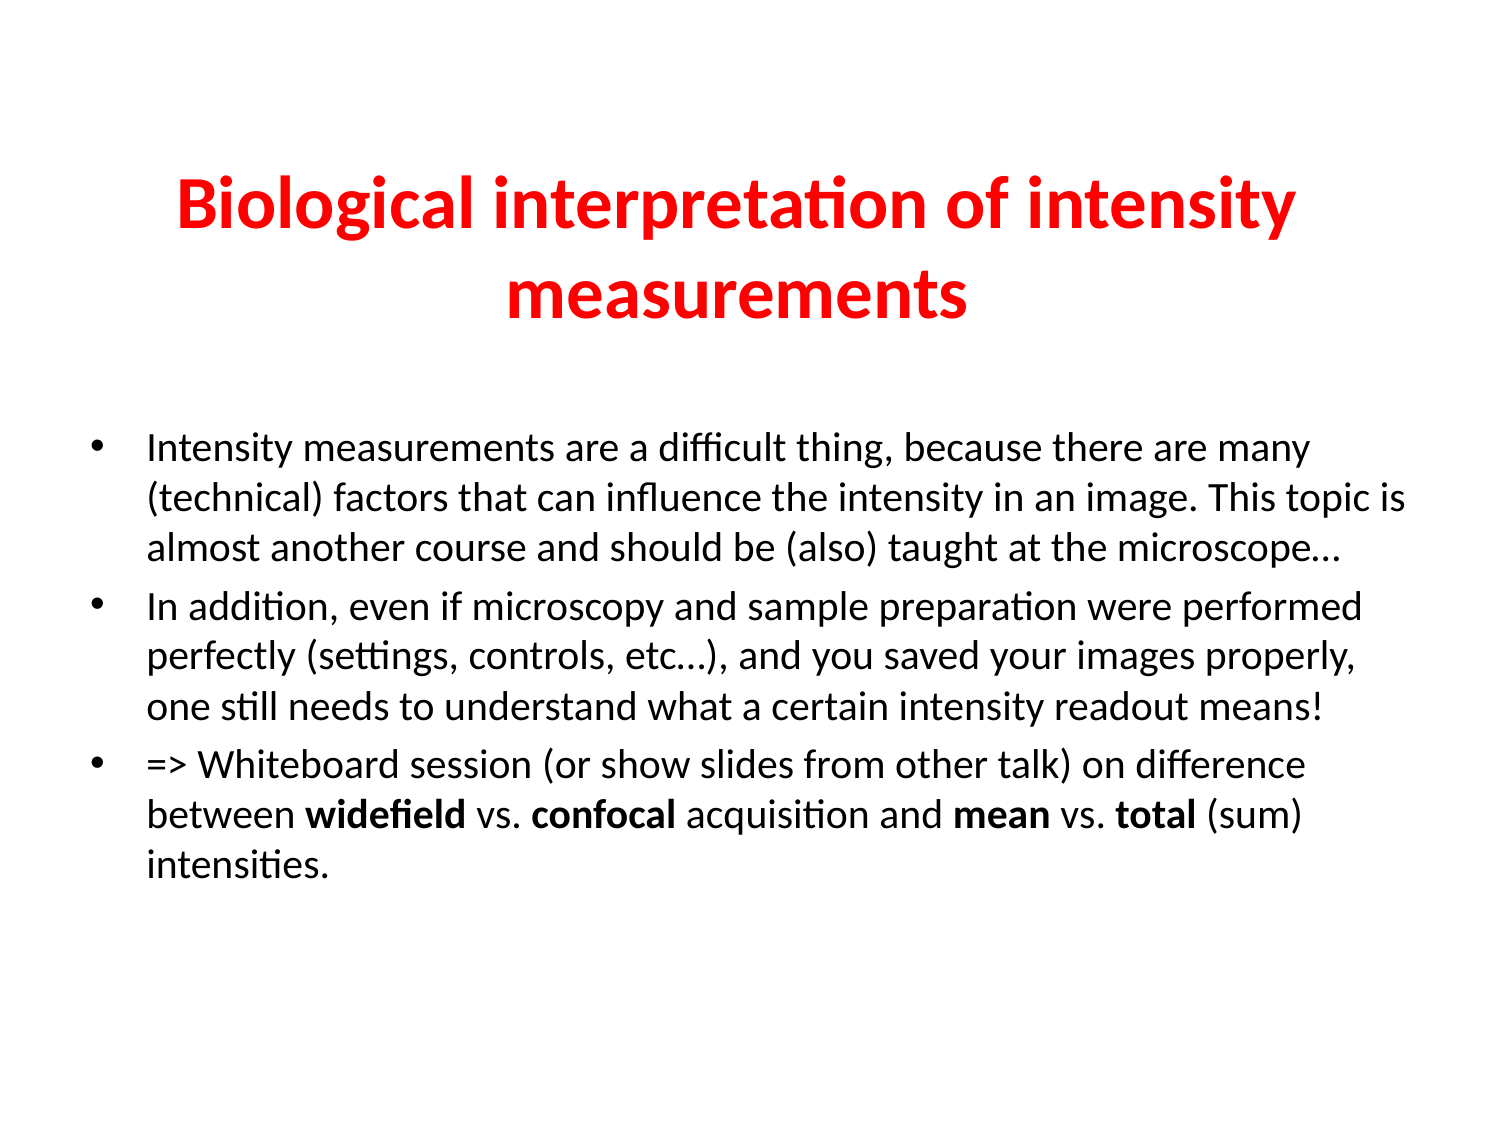

# Biological interpretation of intensity measurements
Intensity measurements are a difficult thing, because there are many (technical) factors that can influence the intensity in an image. This topic is almost another course and should be (also) taught at the microscope…
In addition, even if microscopy and sample preparation were performed perfectly (settings, controls, etc…), and you saved your images properly, one still needs to understand what a certain intensity readout means!
=> Whiteboard session (or show slides from other talk) on difference between widefield vs. confocal acquisition and mean vs. total (sum) intensities.